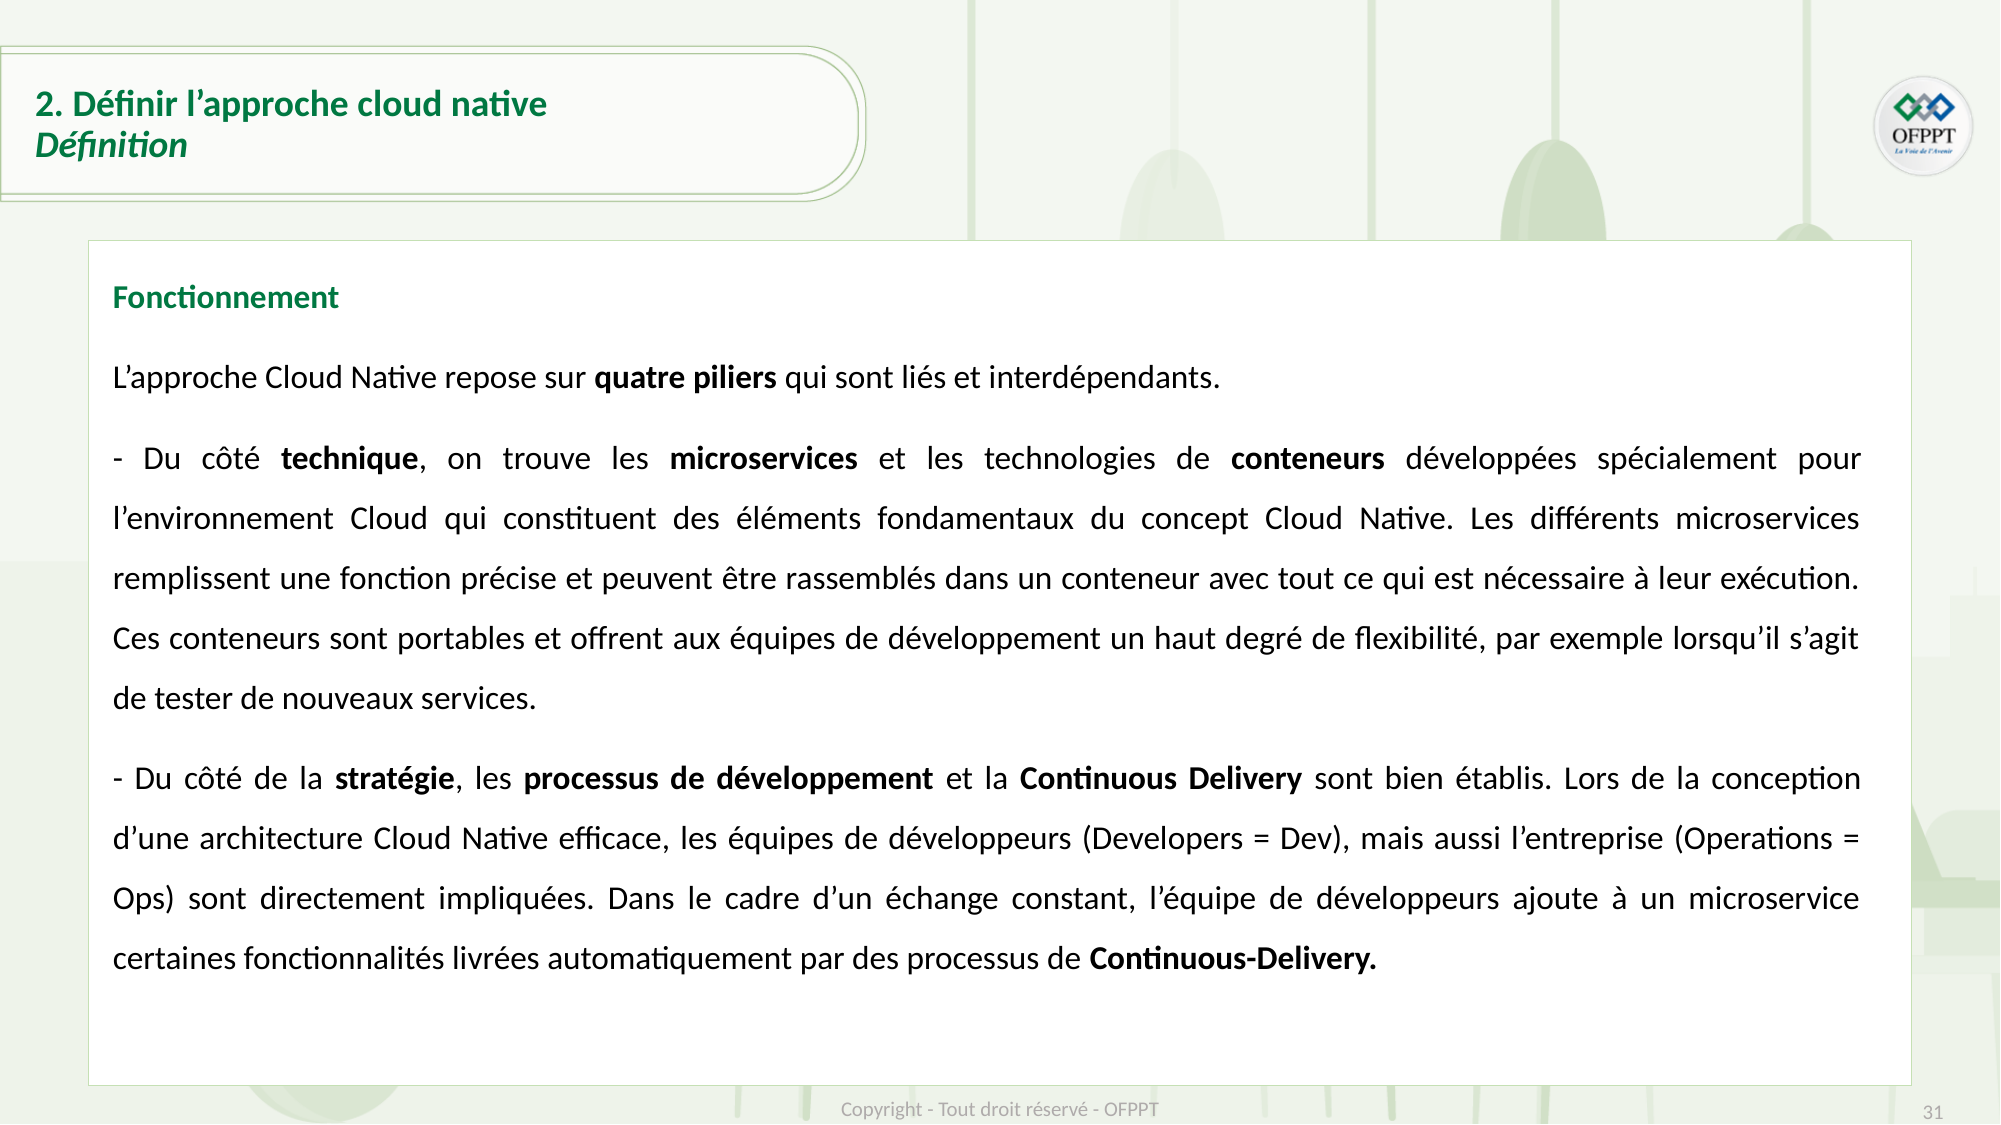

# 2. Définir l’approche cloud native Définition
Fonctionnement
L’approche Cloud Native repose sur quatre piliers qui sont liés et interdépendants.
- Du côté technique, on trouve les microservices et les technologies de conteneurs développées spécialement pour l’environnement Cloud qui constituent des éléments fondamentaux du concept Cloud Native. Les différents microservices remplissent une fonction précise et peuvent être rassemblés dans un conteneur avec tout ce qui est nécessaire à leur exécution. Ces conteneurs sont portables et offrent aux équipes de développement un haut degré de flexibilité, par exemple lorsqu’il s’agit de tester de nouveaux services.
- Du côté de la stratégie, les processus de développement et la Continuous Delivery sont bien établis. Lors de la conception d’une architecture Cloud Native efficace, les équipes de développeurs (Developers = Dev), mais aussi l’entreprise (Operations = Ops) sont directement impliquées. Dans le cadre d’un échange constant, l’équipe de développeurs ajoute à un microservice certaines fonctionnalités livrées automatiquement par des processus de Continuous-Delivery.